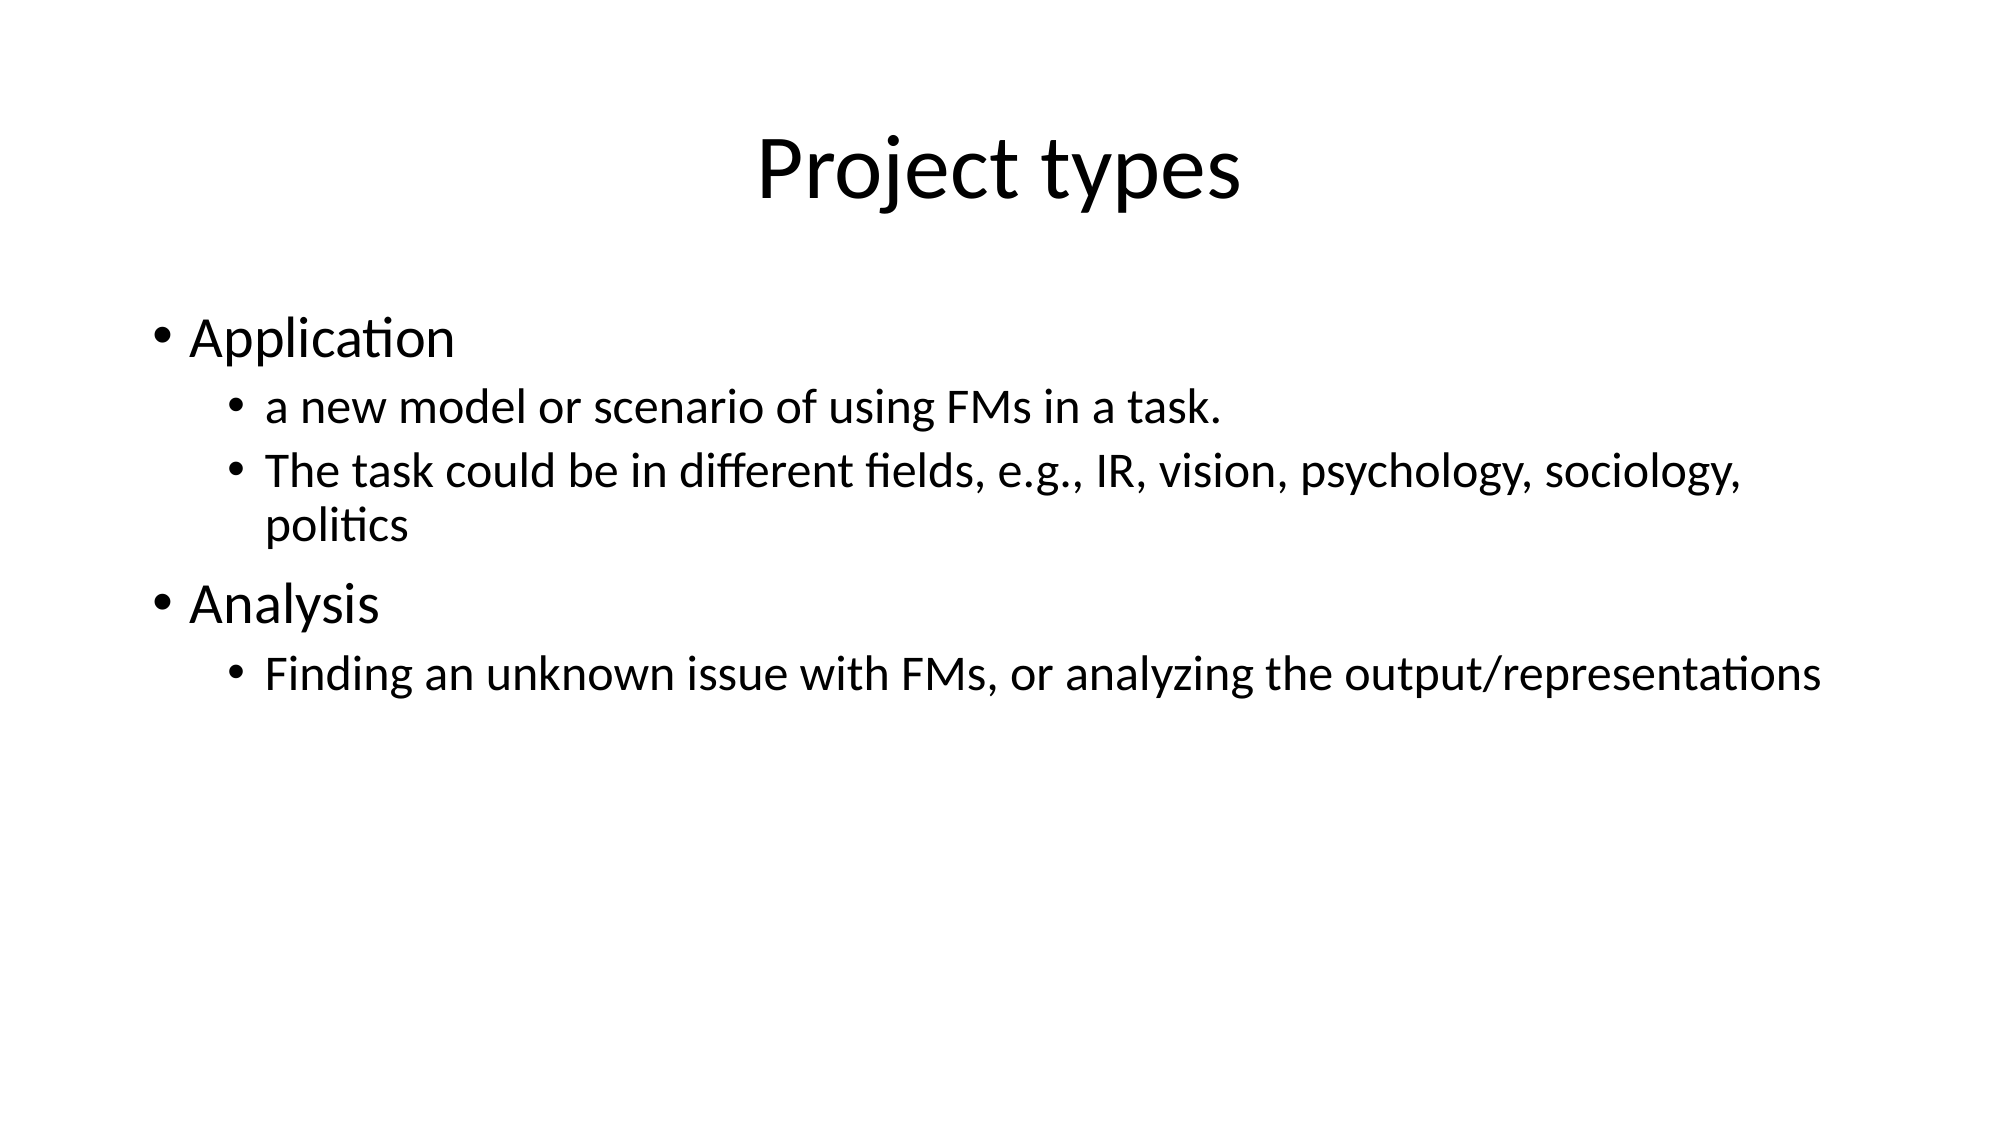

# Project types
Application
a new model or scenario of using FMs in a task.
The task could be in different fields, e.g., IR, vision, psychology, sociology, politics
Analysis
Finding an unknown issue with FMs, or analyzing the output/representations